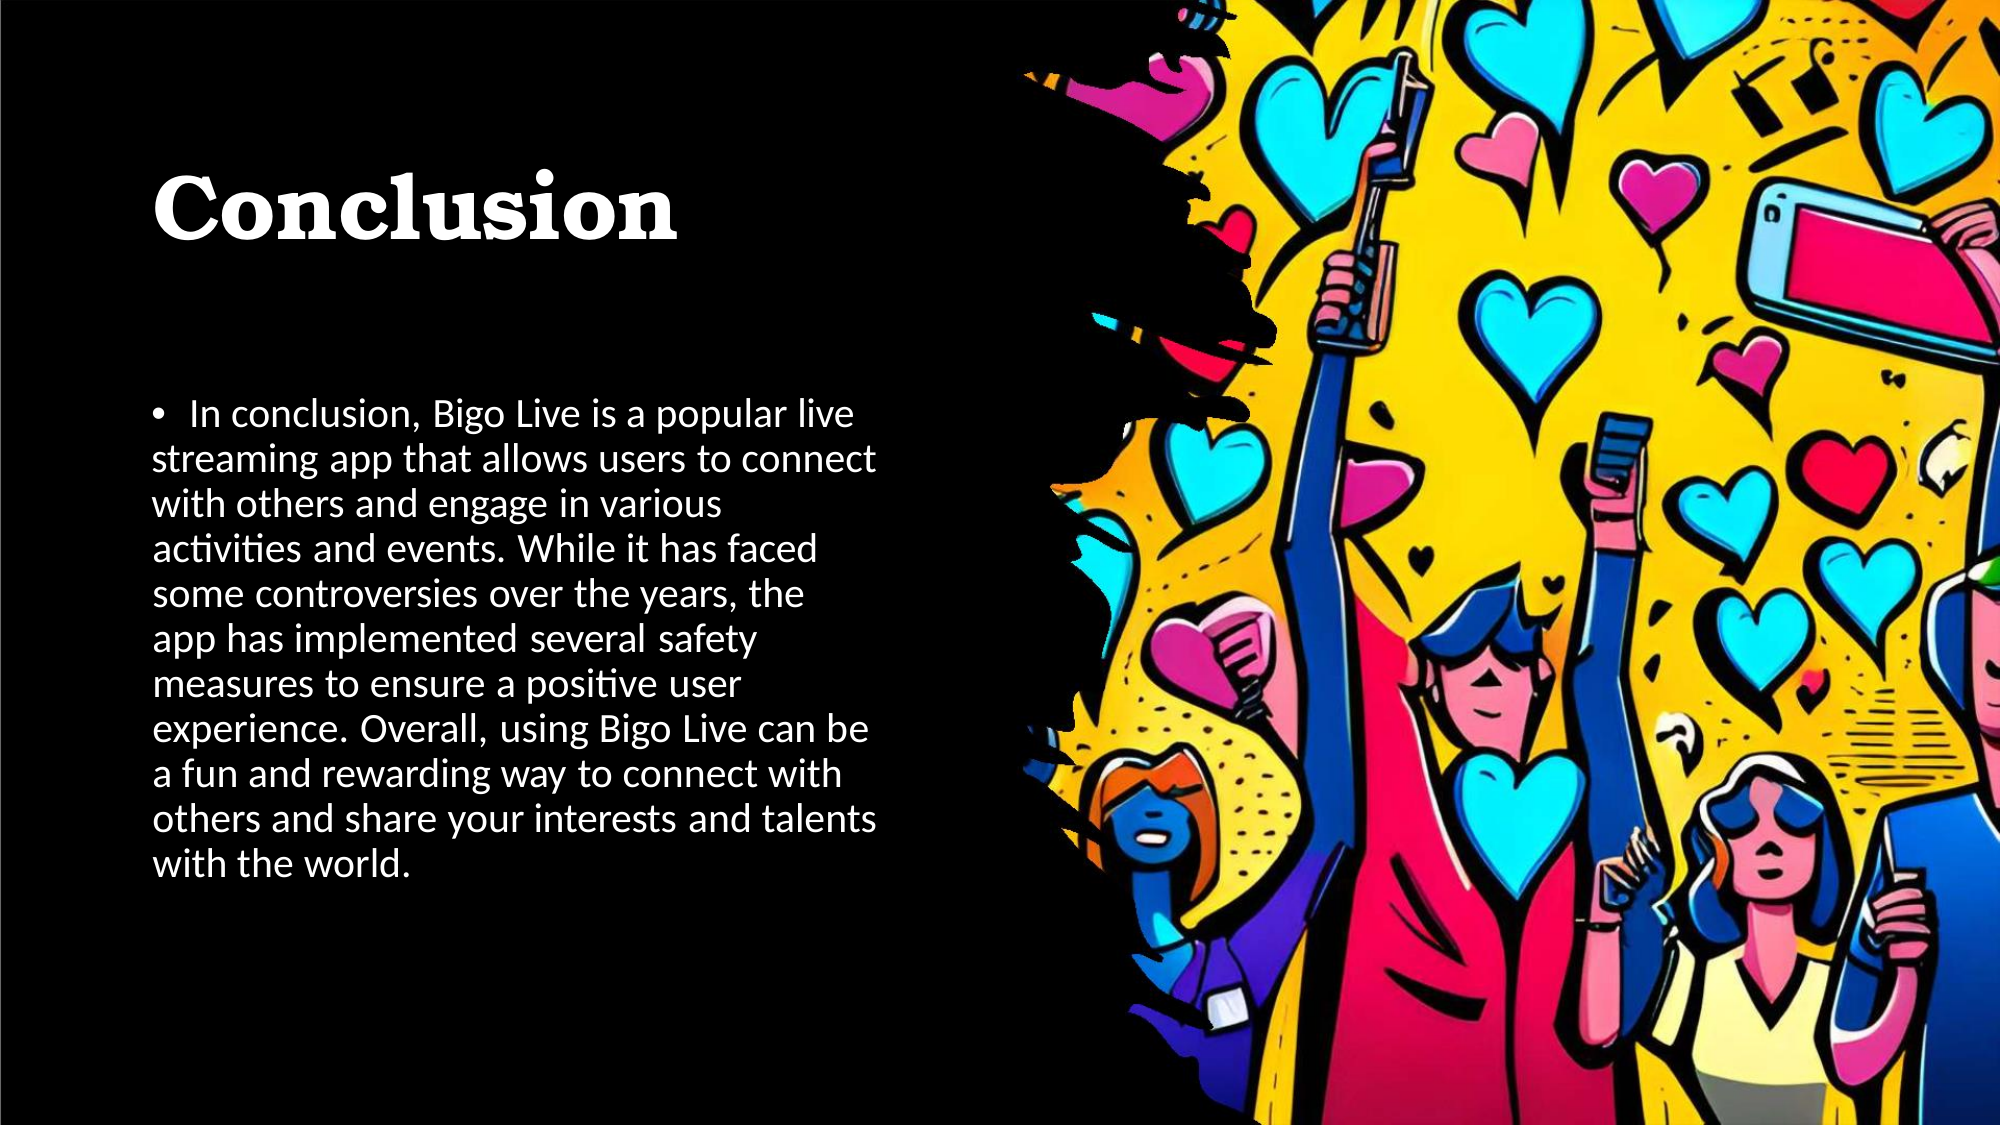

Conclusion
• In conclusion, Bigo Live is a popular live
streaming app that allows users to connect
with others and engage in various
activities and events. While it has faced
some controversies over the years, the
app has implemented several safety
measures to ensure a positive user
experience. Overall, using Bigo Live can be
a fun and rewarding way to connect with
others and share your interests and talents
with the world.